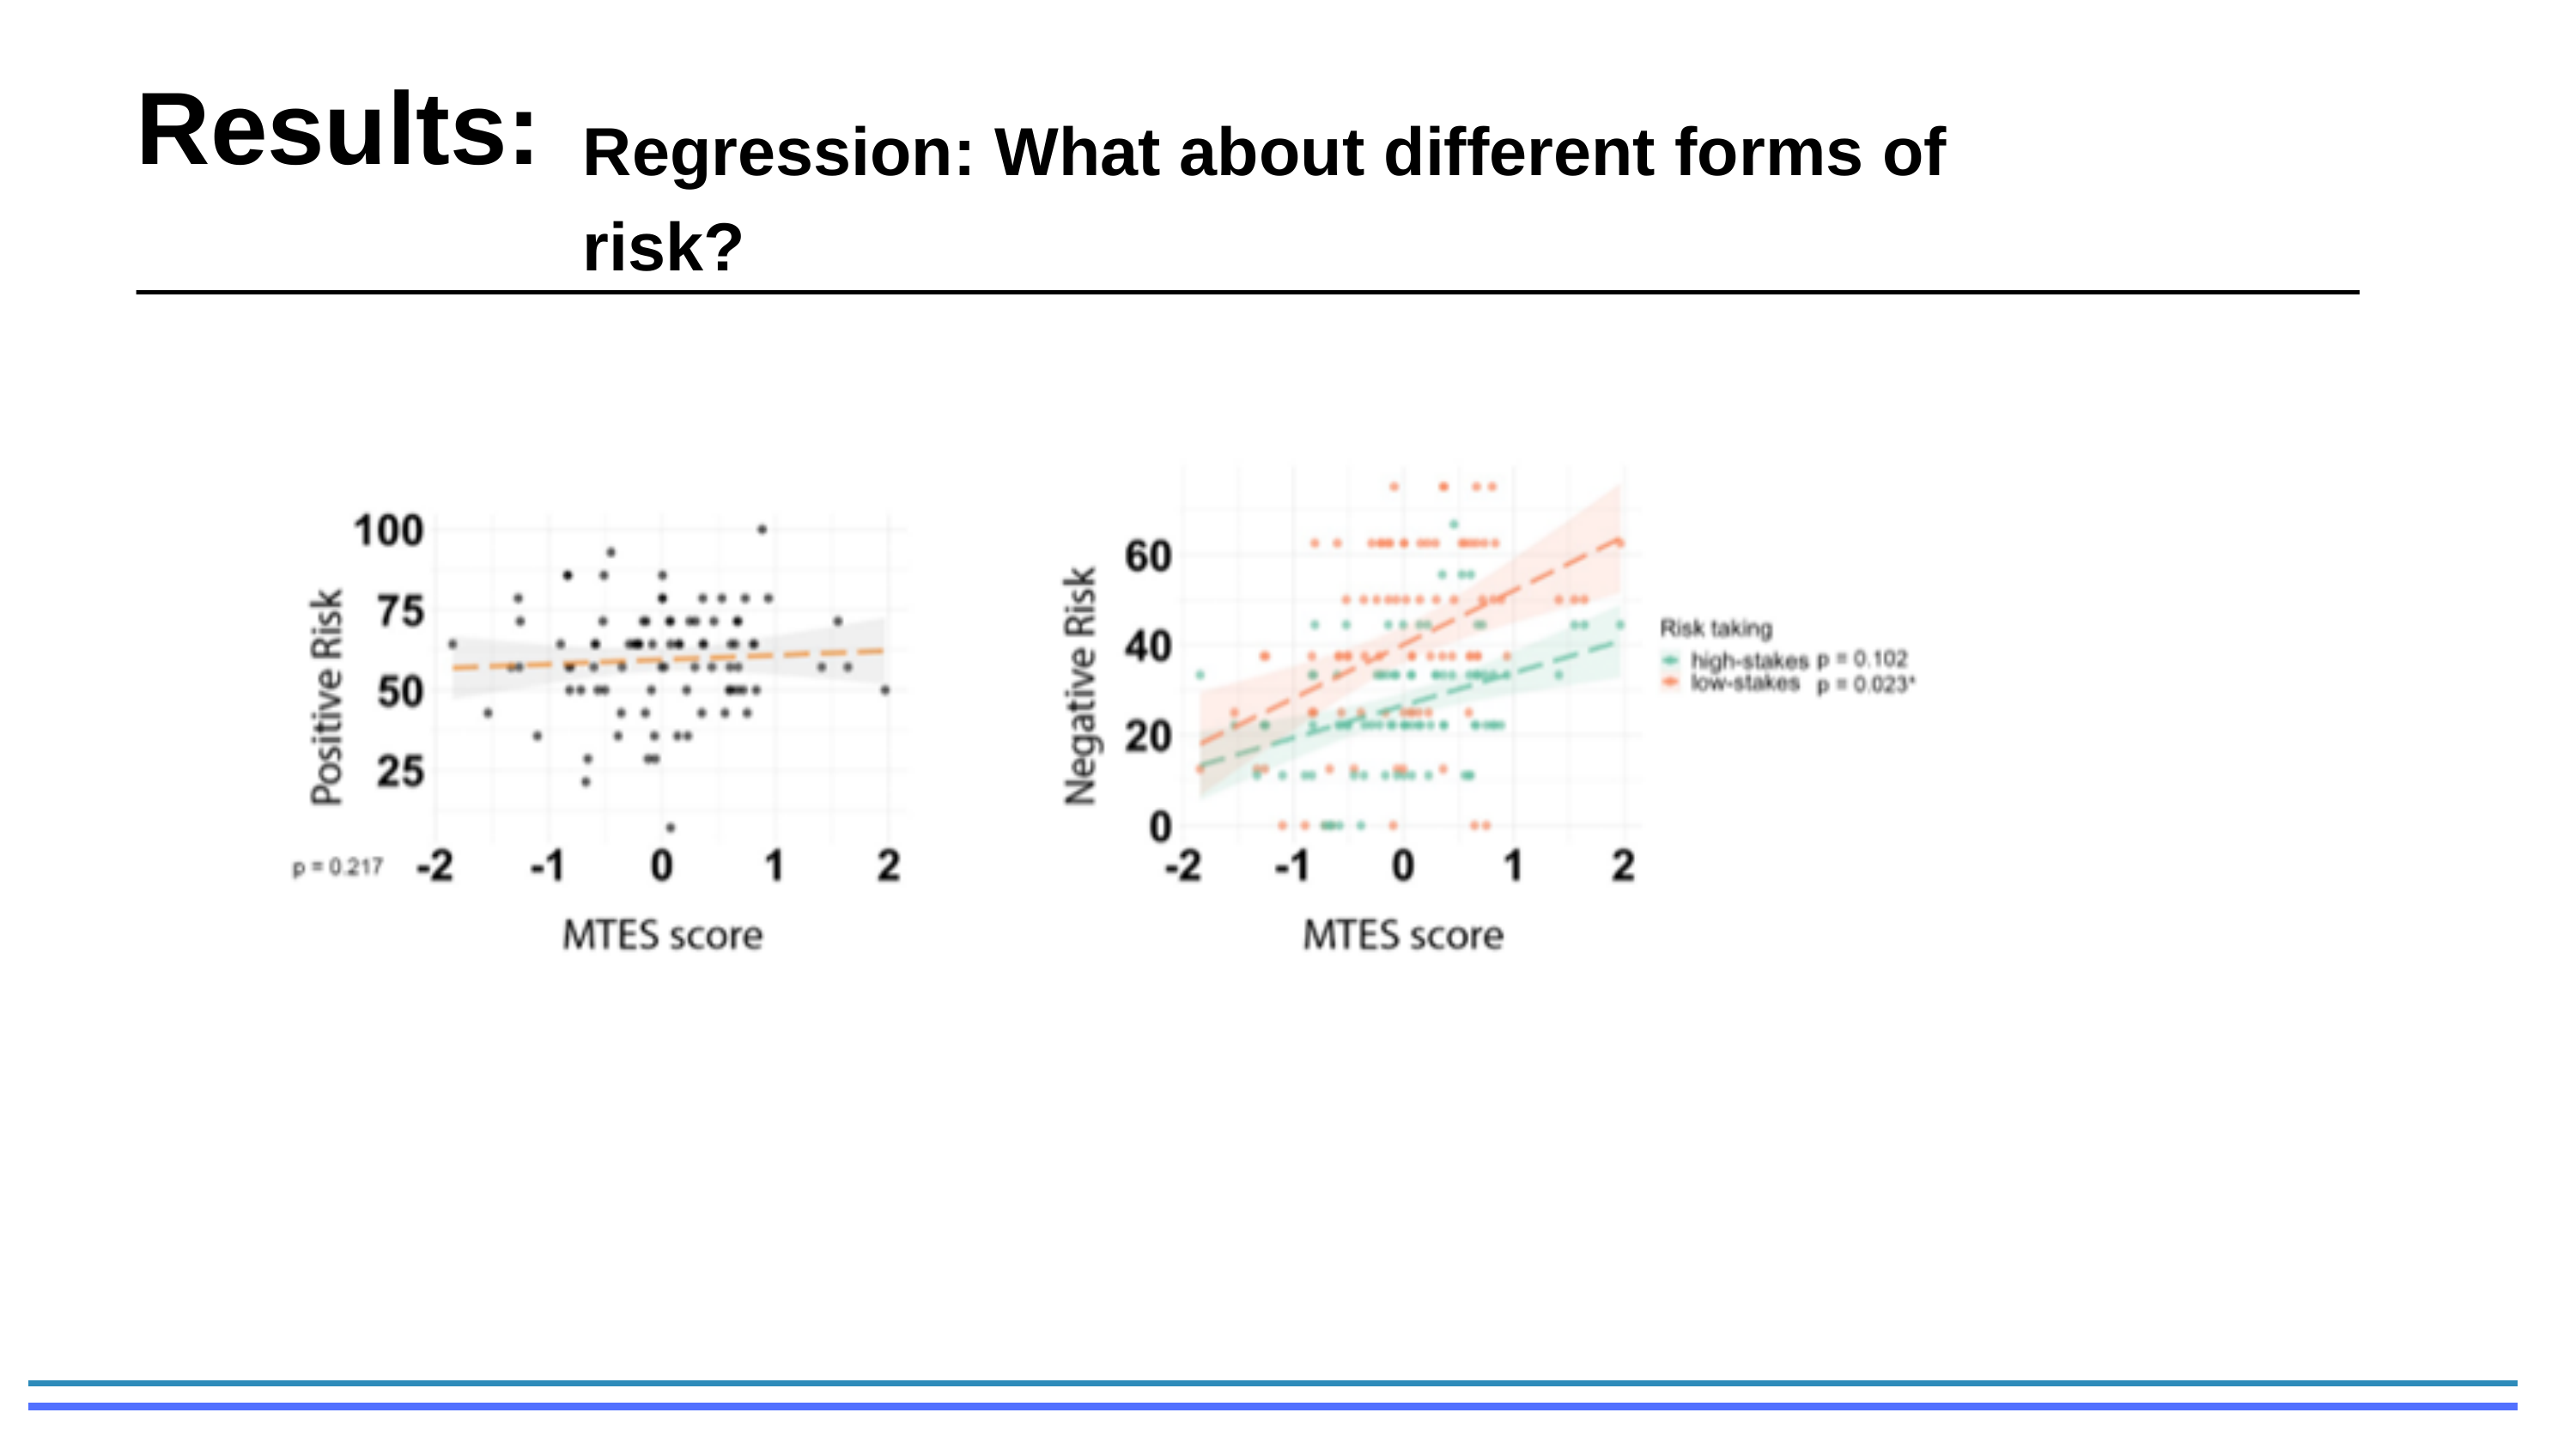

Results:
Regression: What about different forms of risk?